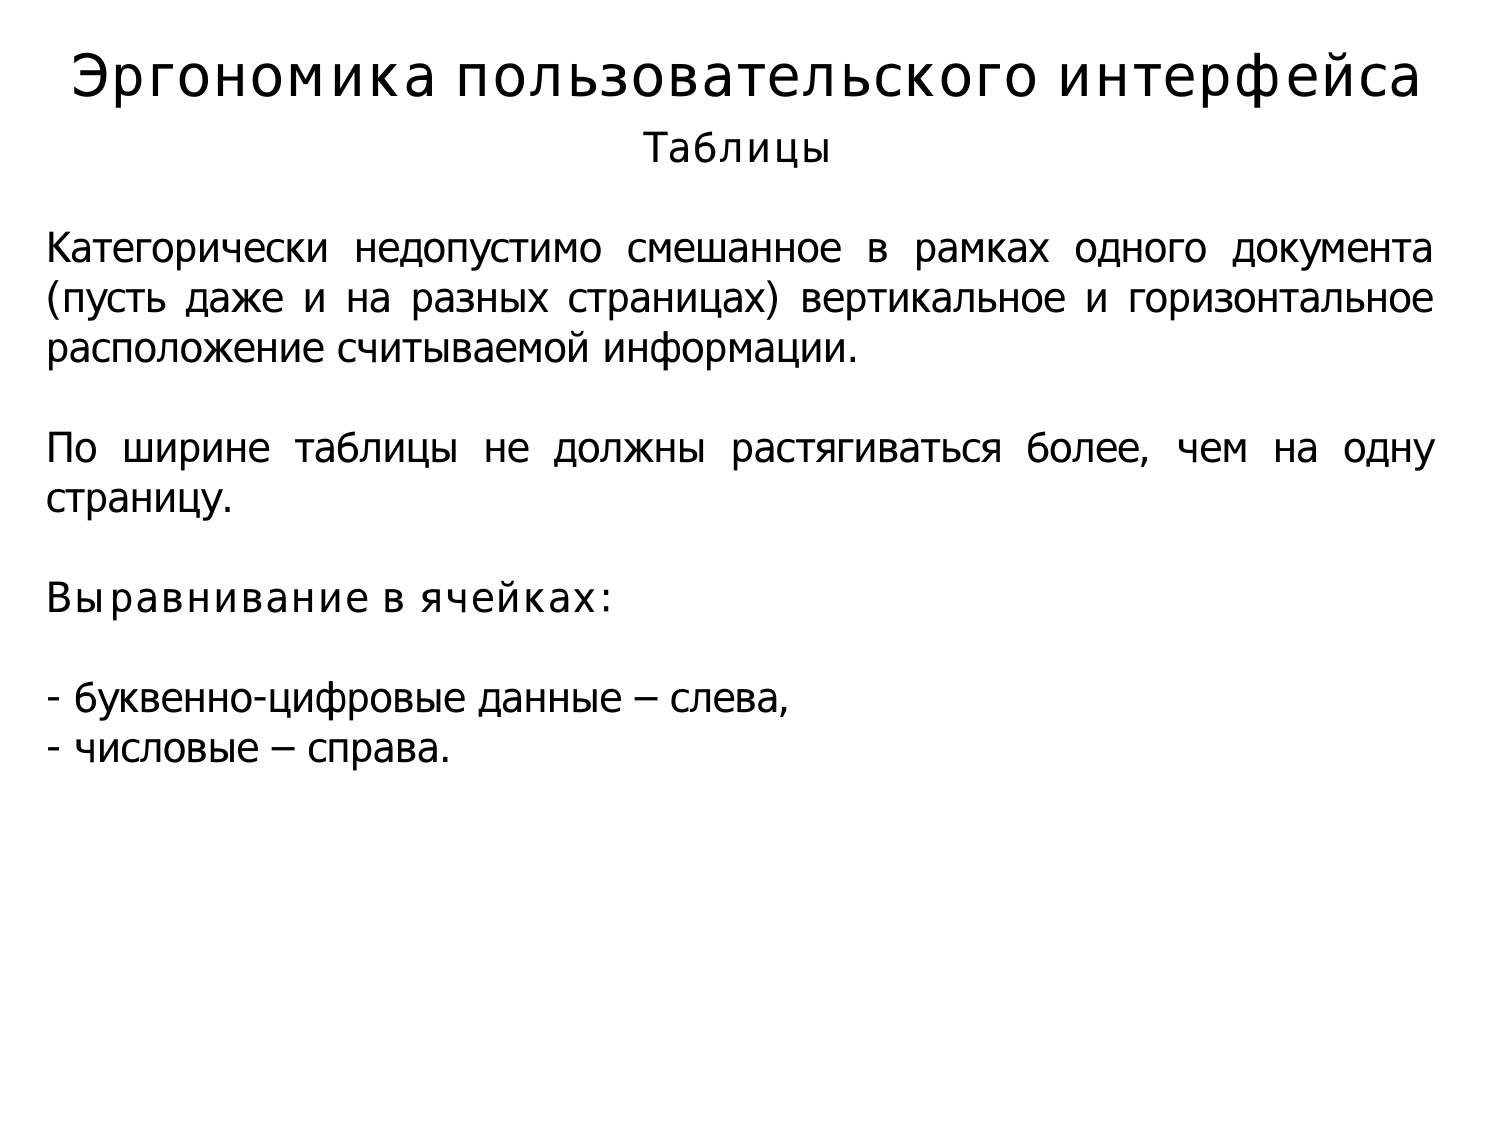

Эргономика пользовательского интерфейса
Таблицы

Категорически недопусти­мо смешанное в рамках одного документа (пусть даже и на раз­ных страницах) вертикальное и горизонтальное расположение считываемой информации.

По ширине таблицы не должны рас­тягиваться более, чем на одну страницу.

Выравнивание в ячейках:

- буквенно-цифровые данные – слева,
- числовые – справа.